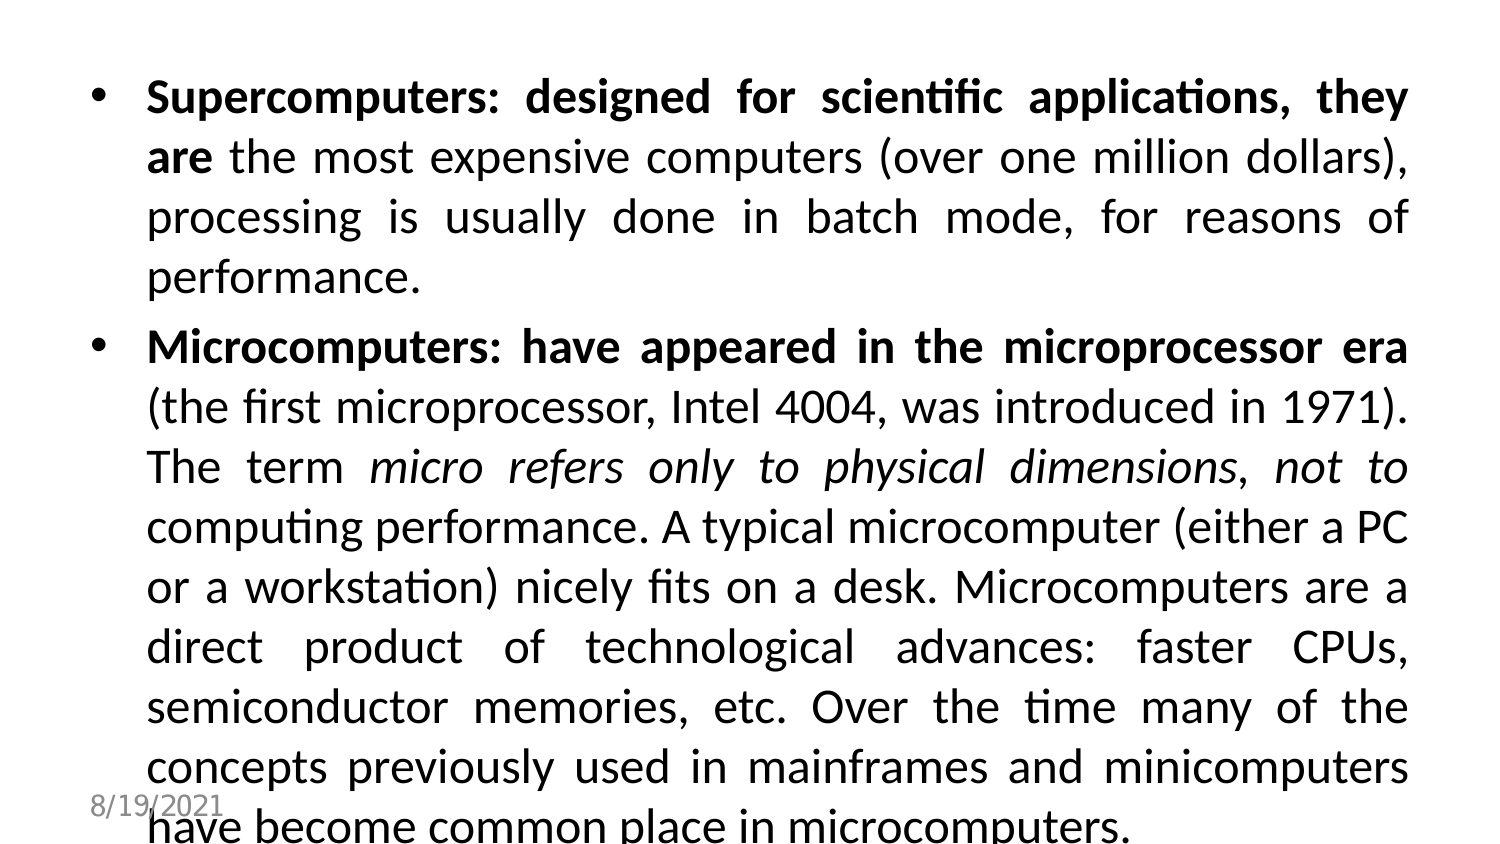

Supercomputers: designed for scientific applications, they are the most expensive computers (over one million dollars), processing is usually done in batch mode, for reasons of performance.
Microcomputers: have appeared in the microprocessor era (the first microprocessor, Intel 4004, was introduced in 1971). The term micro refers only to physical dimensions, not to computing performance. A typical microcomputer (either a PC or a workstation) nicely fits on a desk. Microcomputers are a direct product of technological advances: faster CPUs, semiconductor memories, etc. Over the time many of the concepts previously used in mainframes and minicomputers have become common place in microcomputers.

8/19/2021